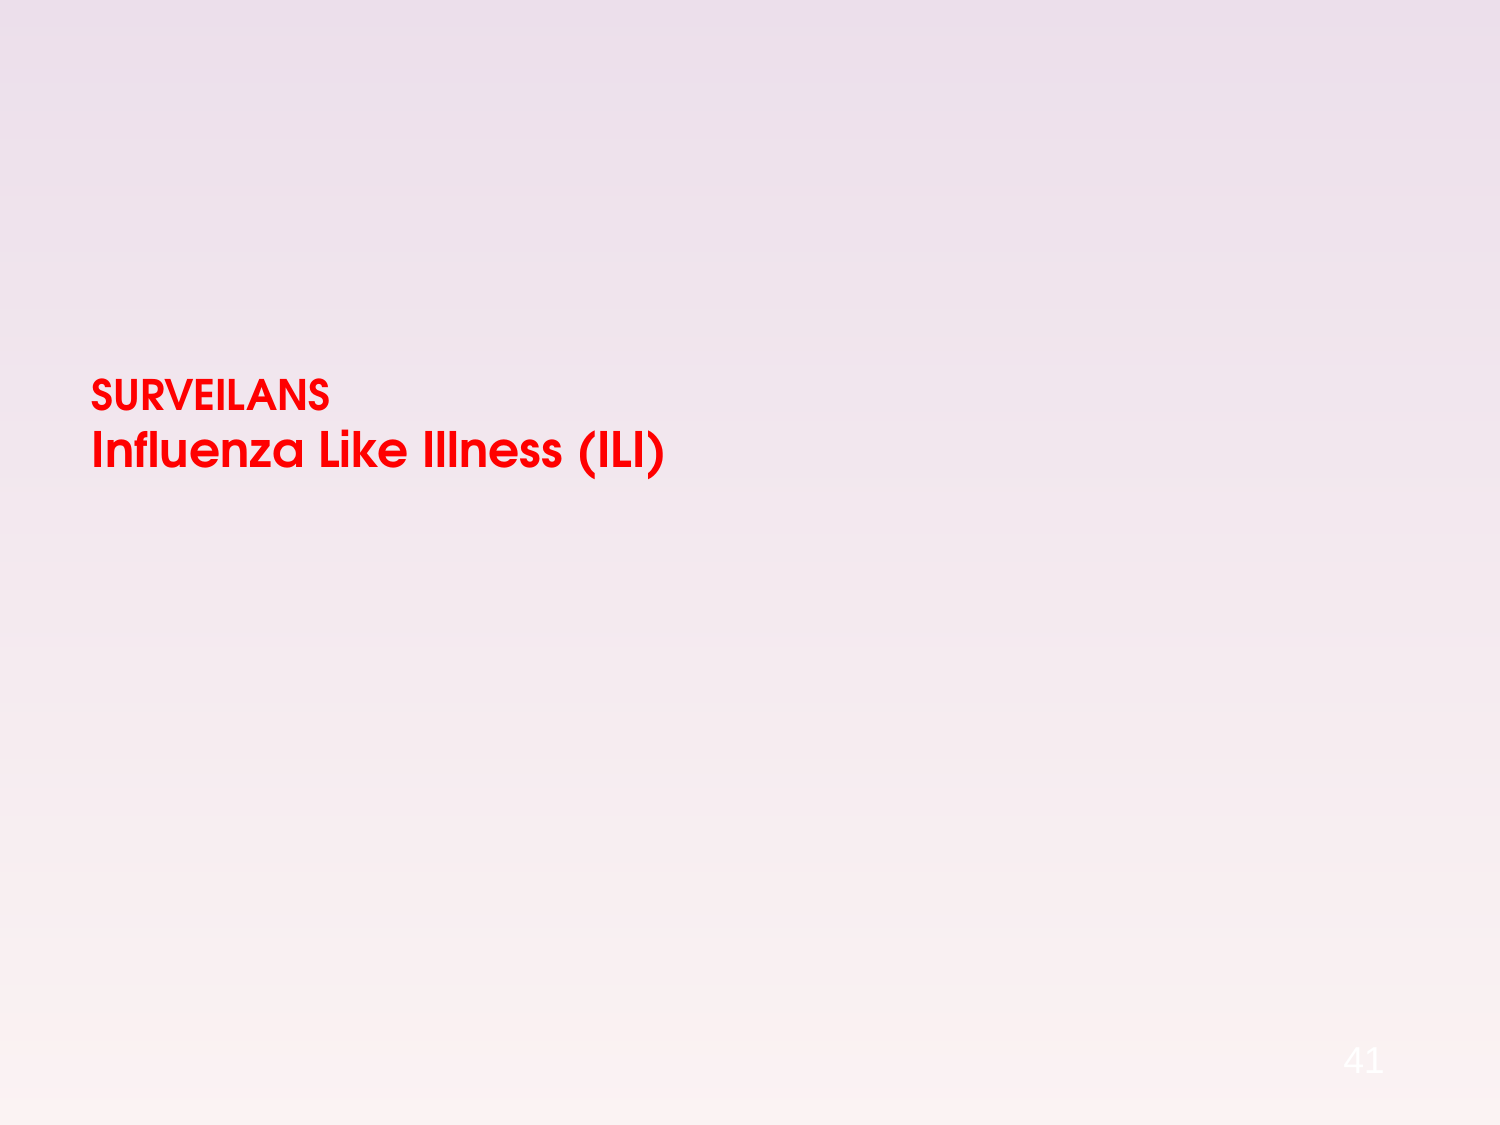

# SURVEILANS Influenza Like Illness (ILI)

41